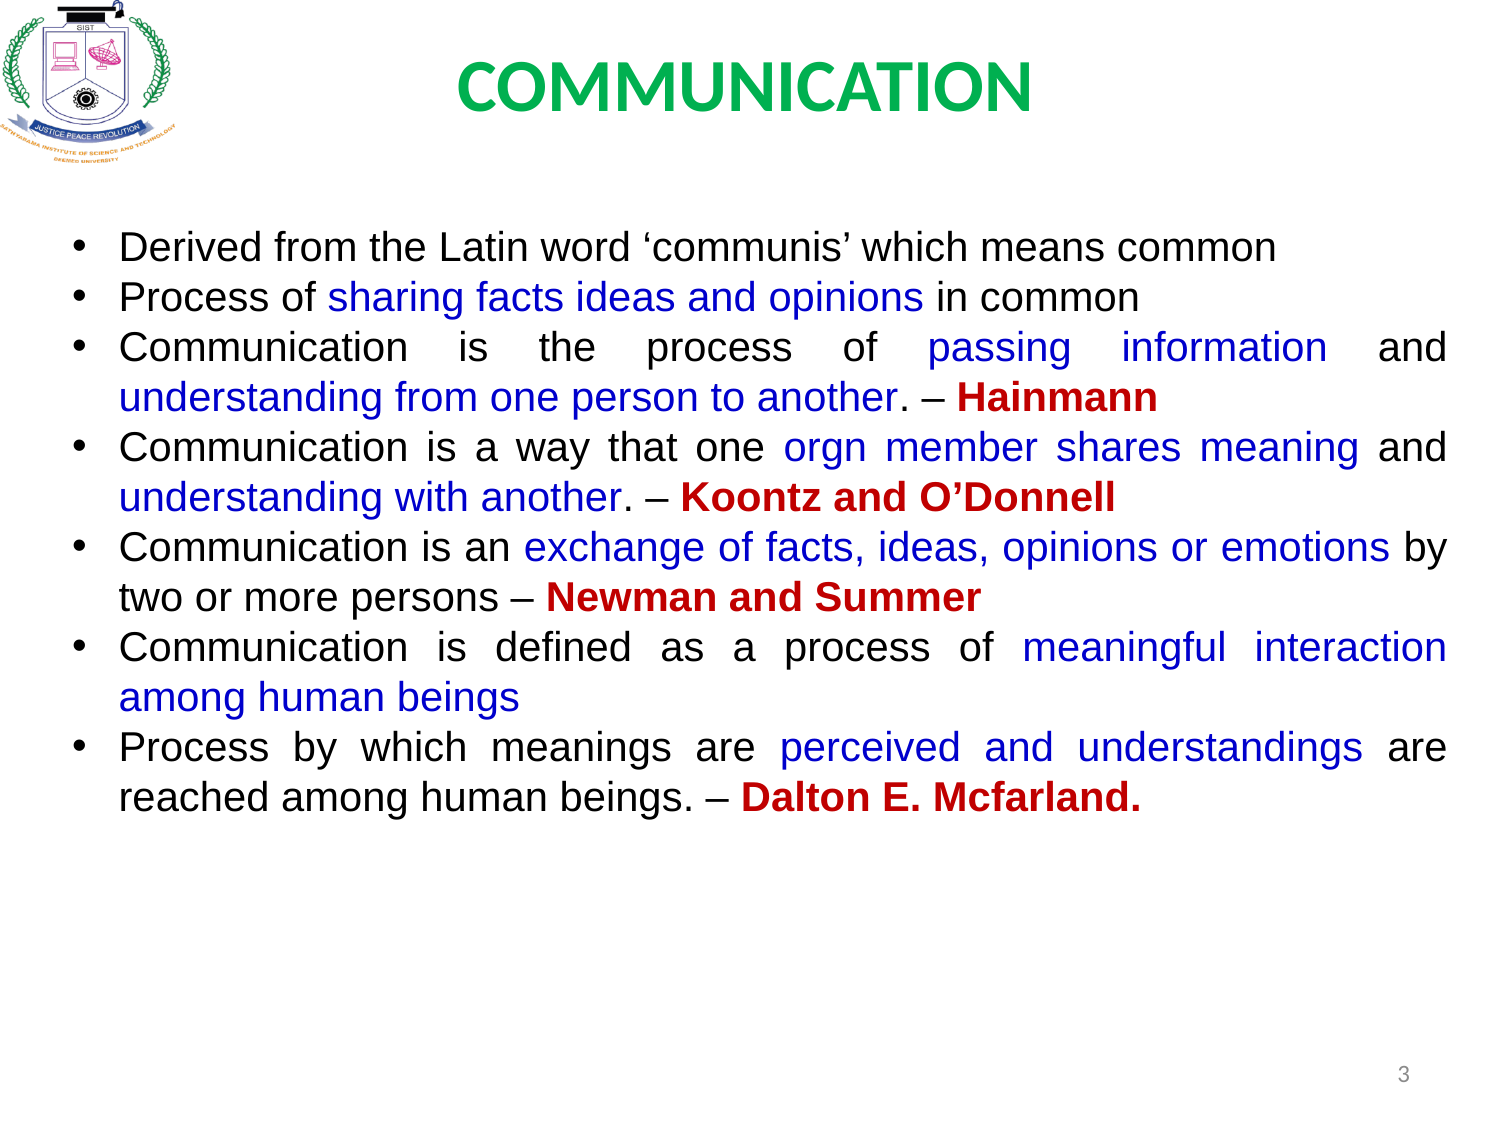

COMMUNICATION
Derived from the Latin word ‘communis’ which means common
Process of sharing facts ideas and opinions in common
Communication is the process of passing information and understanding from one person to another. – Hainmann
Communication is a way that one orgn member shares meaning and understanding with another. – Koontz and O’Donnell
Communication is an exchange of facts, ideas, opinions or emotions by two or more persons – Newman and Summer
Communication is defined as a process of meaningful interaction among human beings
Process by which meanings are perceived and understandings are reached among human beings. – Dalton E. Mcfarland.
3